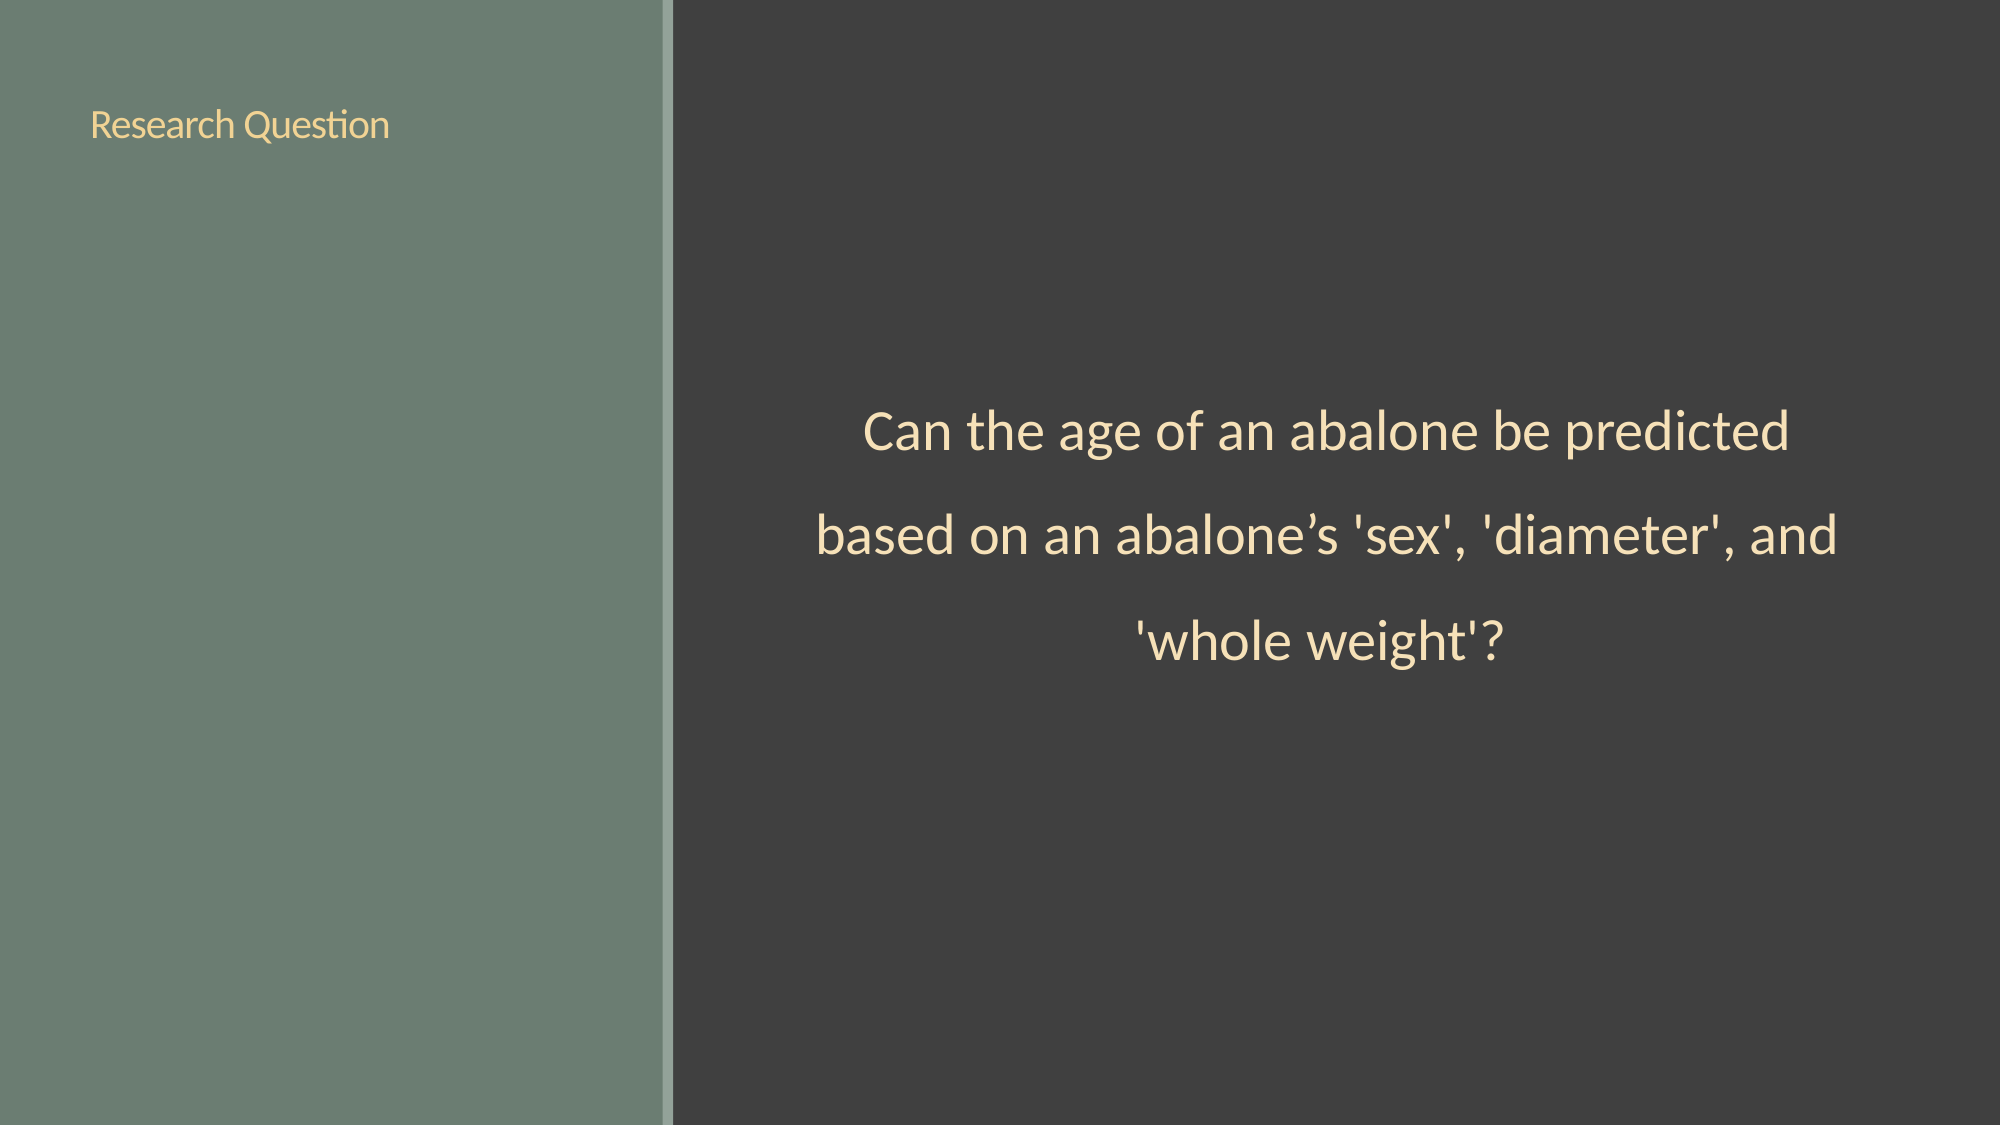

# Research Question
Can the age of an abalone be predicted based on an abalone’s 'sex', 'diameter', and 'whole weight'?